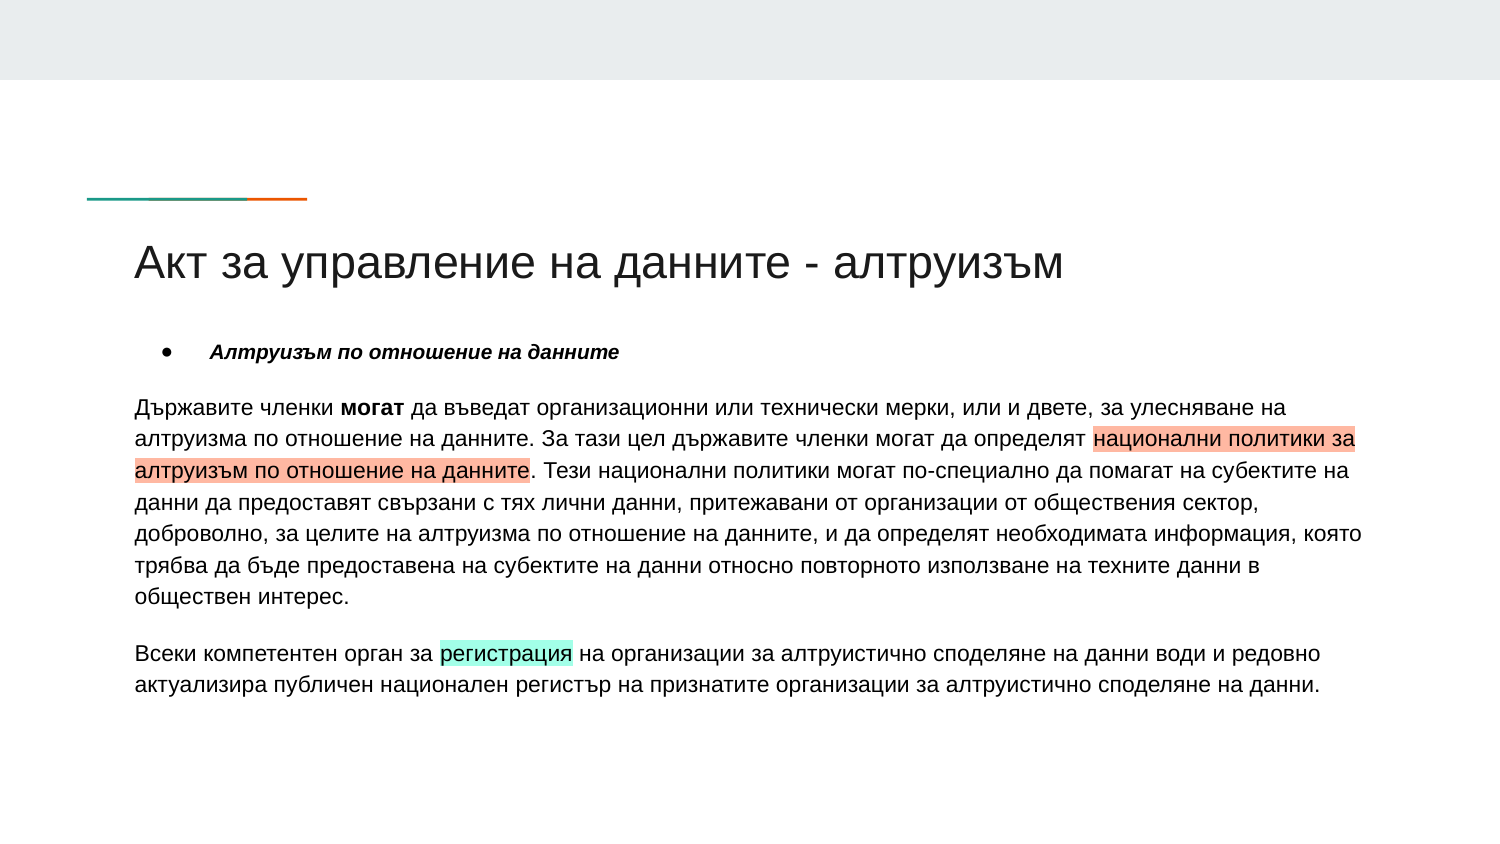

# Акт за управление на данните - алтруизъм
Алтруизъм по отношение на данните
Държавите членки могат да въведат организационни или технически мерки, или и двете, за улесняване на алтруизма по отношение на данните. За тази цел държавите членки могат да определят национални политики за алтруизъм по отношение на данните. Тези национални политики могат по-специално да помагат на субектите на данни да предоставят свързани с тях лични данни, притежавани от организации от обществения сектор, доброволно, за целите на алтруизма по отношение на данните, и да определят необходимата информация, която трябва да бъде предоставена на субектите на данни относно повторното използване на техните данни в обществен интерес.
Всеки компетентен орган за регистрация на организации за алтруистично споделяне на данни води и редовно актуализира публичен национален регистър на признатите организации за алтруистично споделяне на данни.